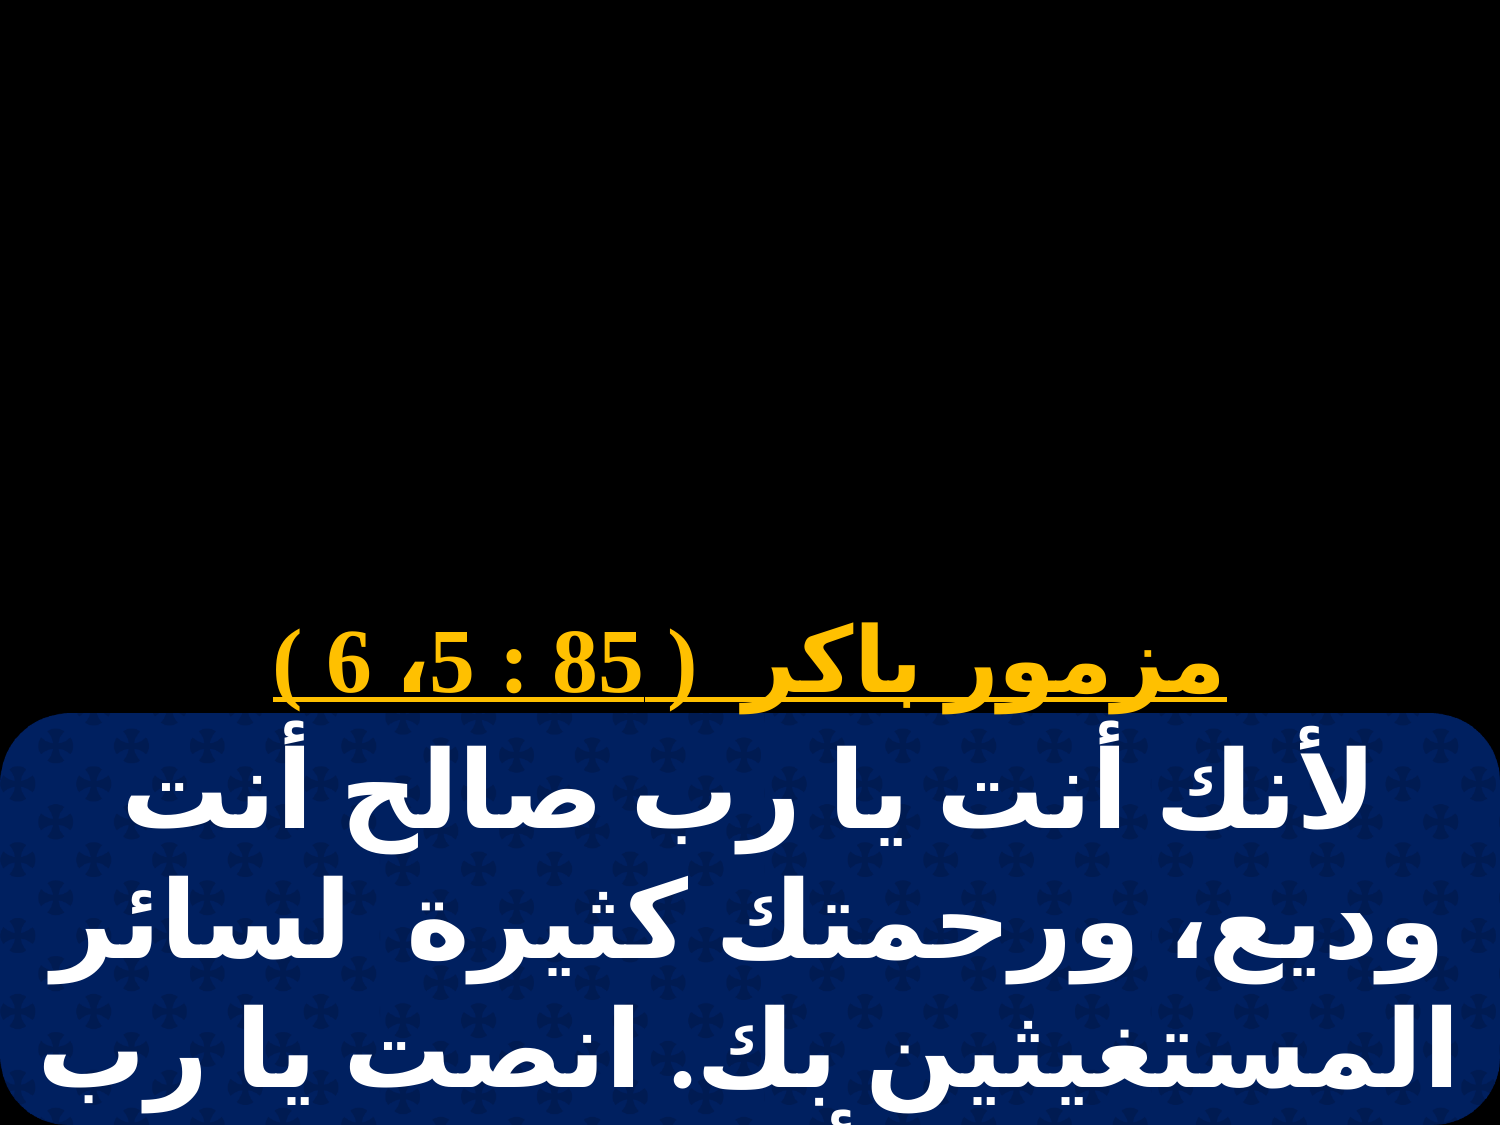

مزمور باكر  ( 85 : 5، 6 )
لأنك أنت يا رب صالح أنت وديع، ورحمتك كثيرة  لسائر المستغيثين بك. انصت يا رب لصلاتي، وأصغ إلى صوت طلبتي.